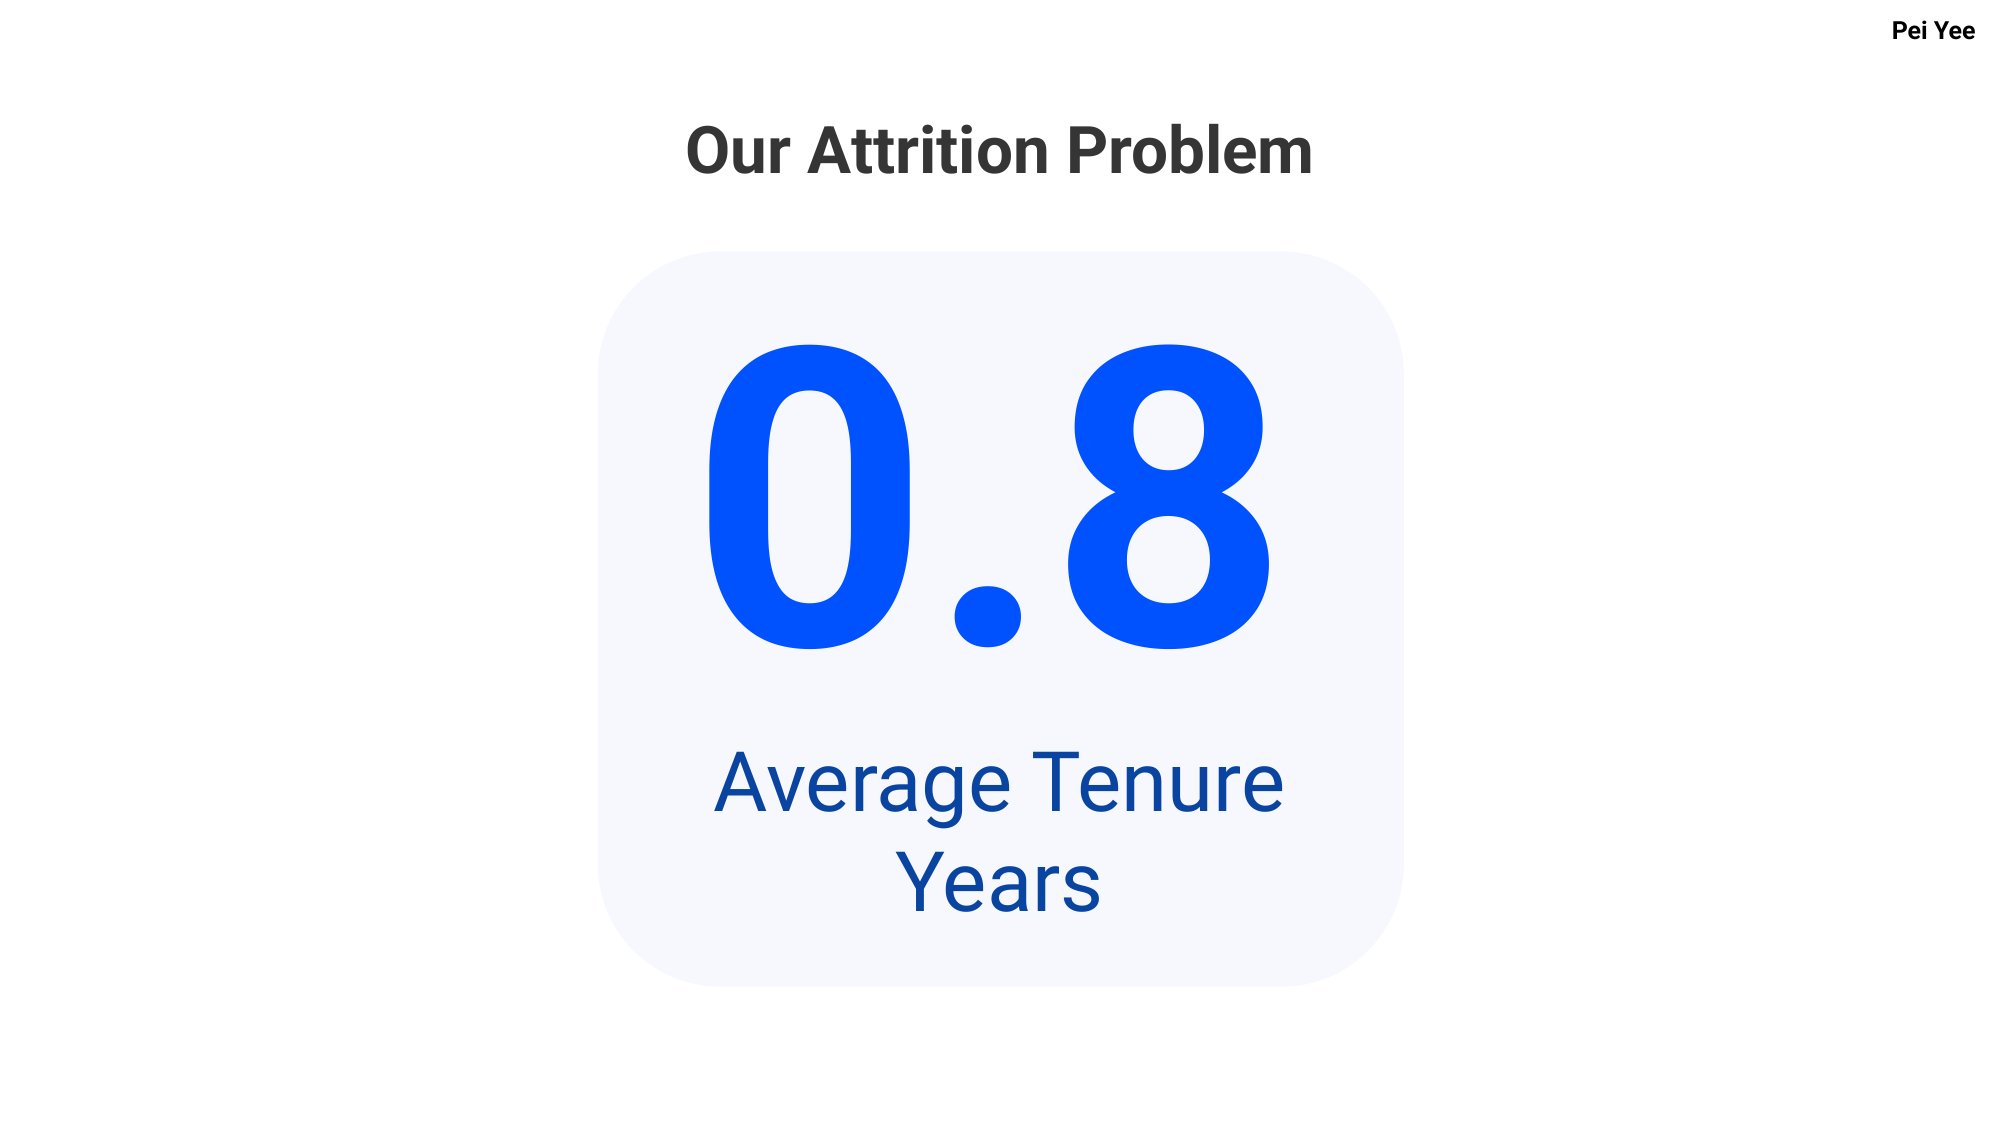

Pei Yee
Our Attrition Problem
0.8
Average Tenure Years